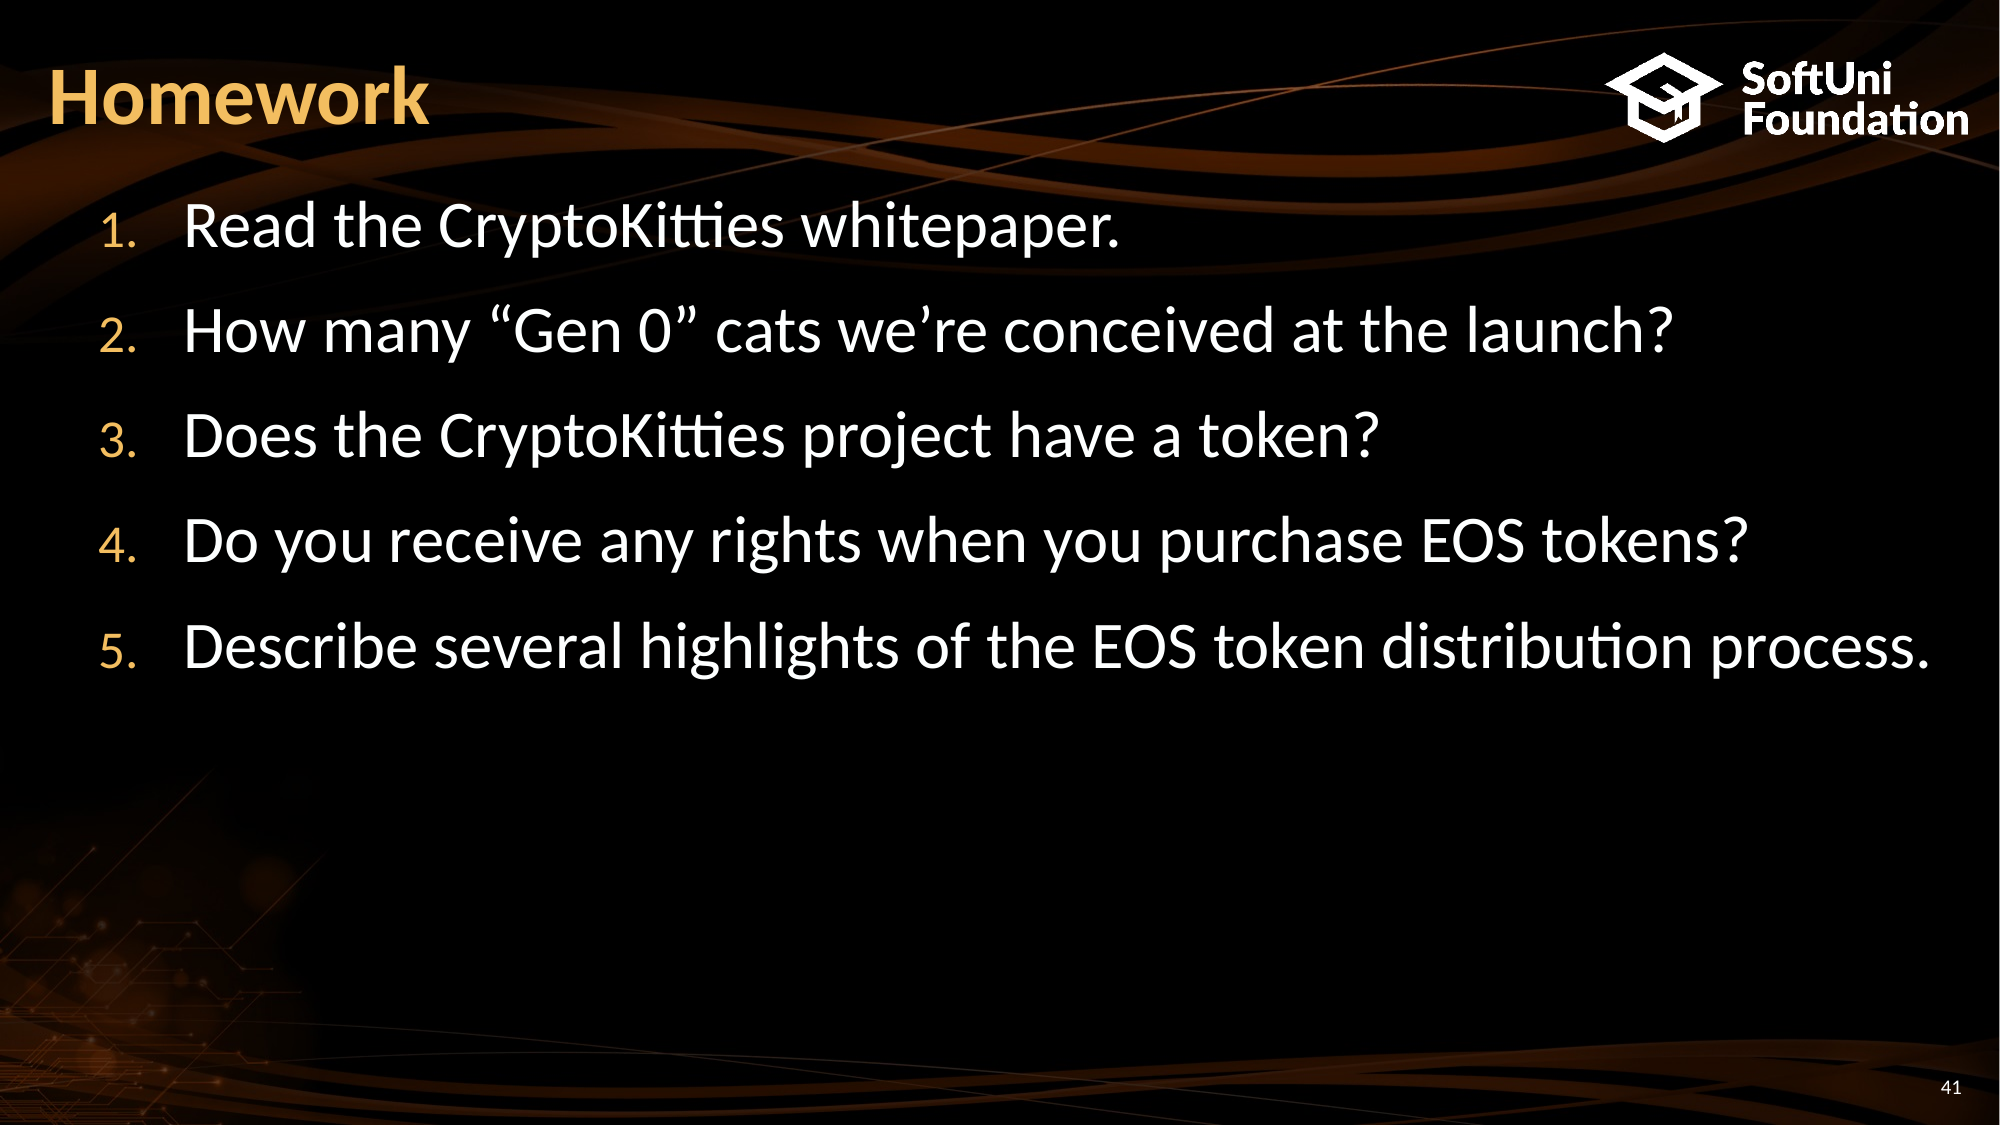

# Homework
Read the CryptoKitties whitepaper.
How many “Gen 0” cats we’re conceived at the launch?
Does the CryptoKitties project have a token?
Do you receive any rights when you purchase EOS tokens?
Describe several highlights of the EOS token distribution process.
41